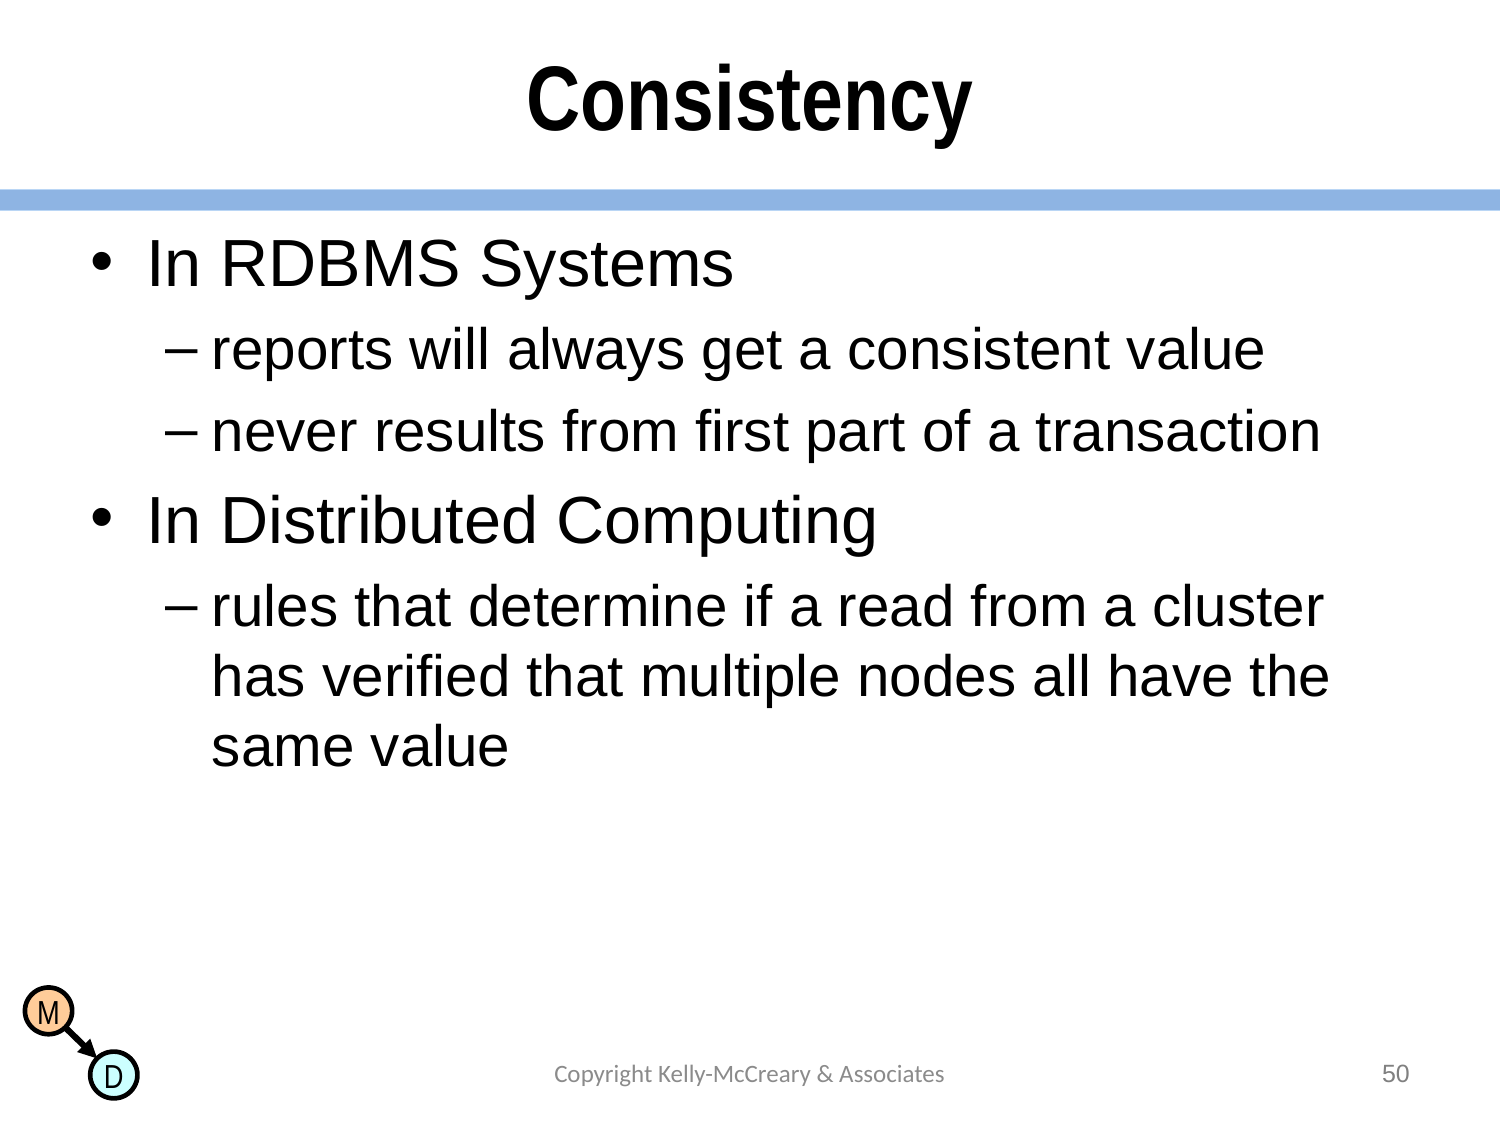

# Consistency
In RDBMS Systems
reports will always get a consistent value
never results from first part of a transaction
In Distributed Computing
rules that determine if a read from a cluster has verified that multiple nodes all have the same value
Copyright Kelly-McCreary & Associates
50